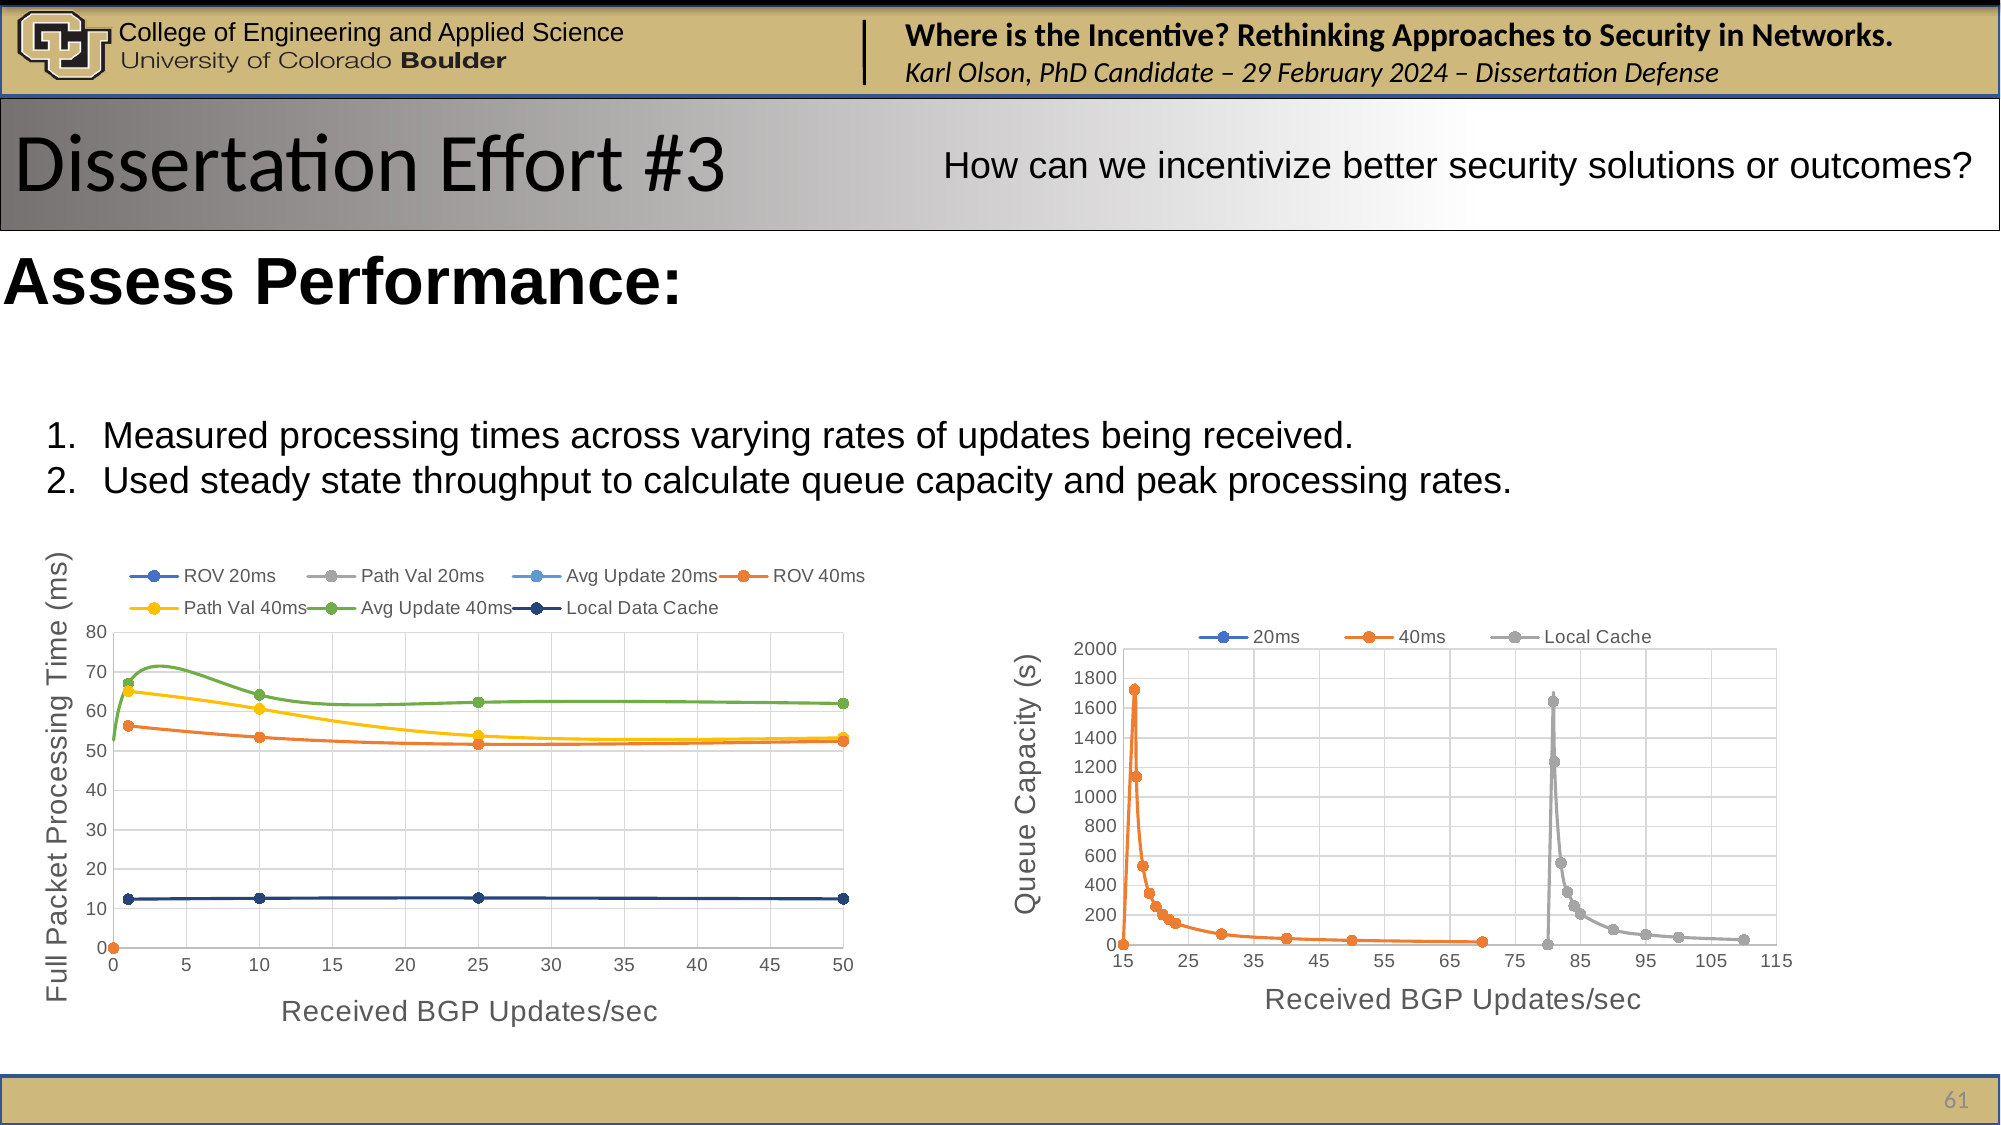

Dissertation Effort #3
How can we incentivize better security solutions or outcomes?
Assess Performance:
Measured processing times across varying rates of updates being received.
Used steady state throughput to calculate queue capacity and peak processing rates.

### Chart

| Category |  |  |  |  |  |  |  |
|---|---|---|---|---|---|---|---|

### Chart

| Category |  |  |  |
|---|---|---|---|